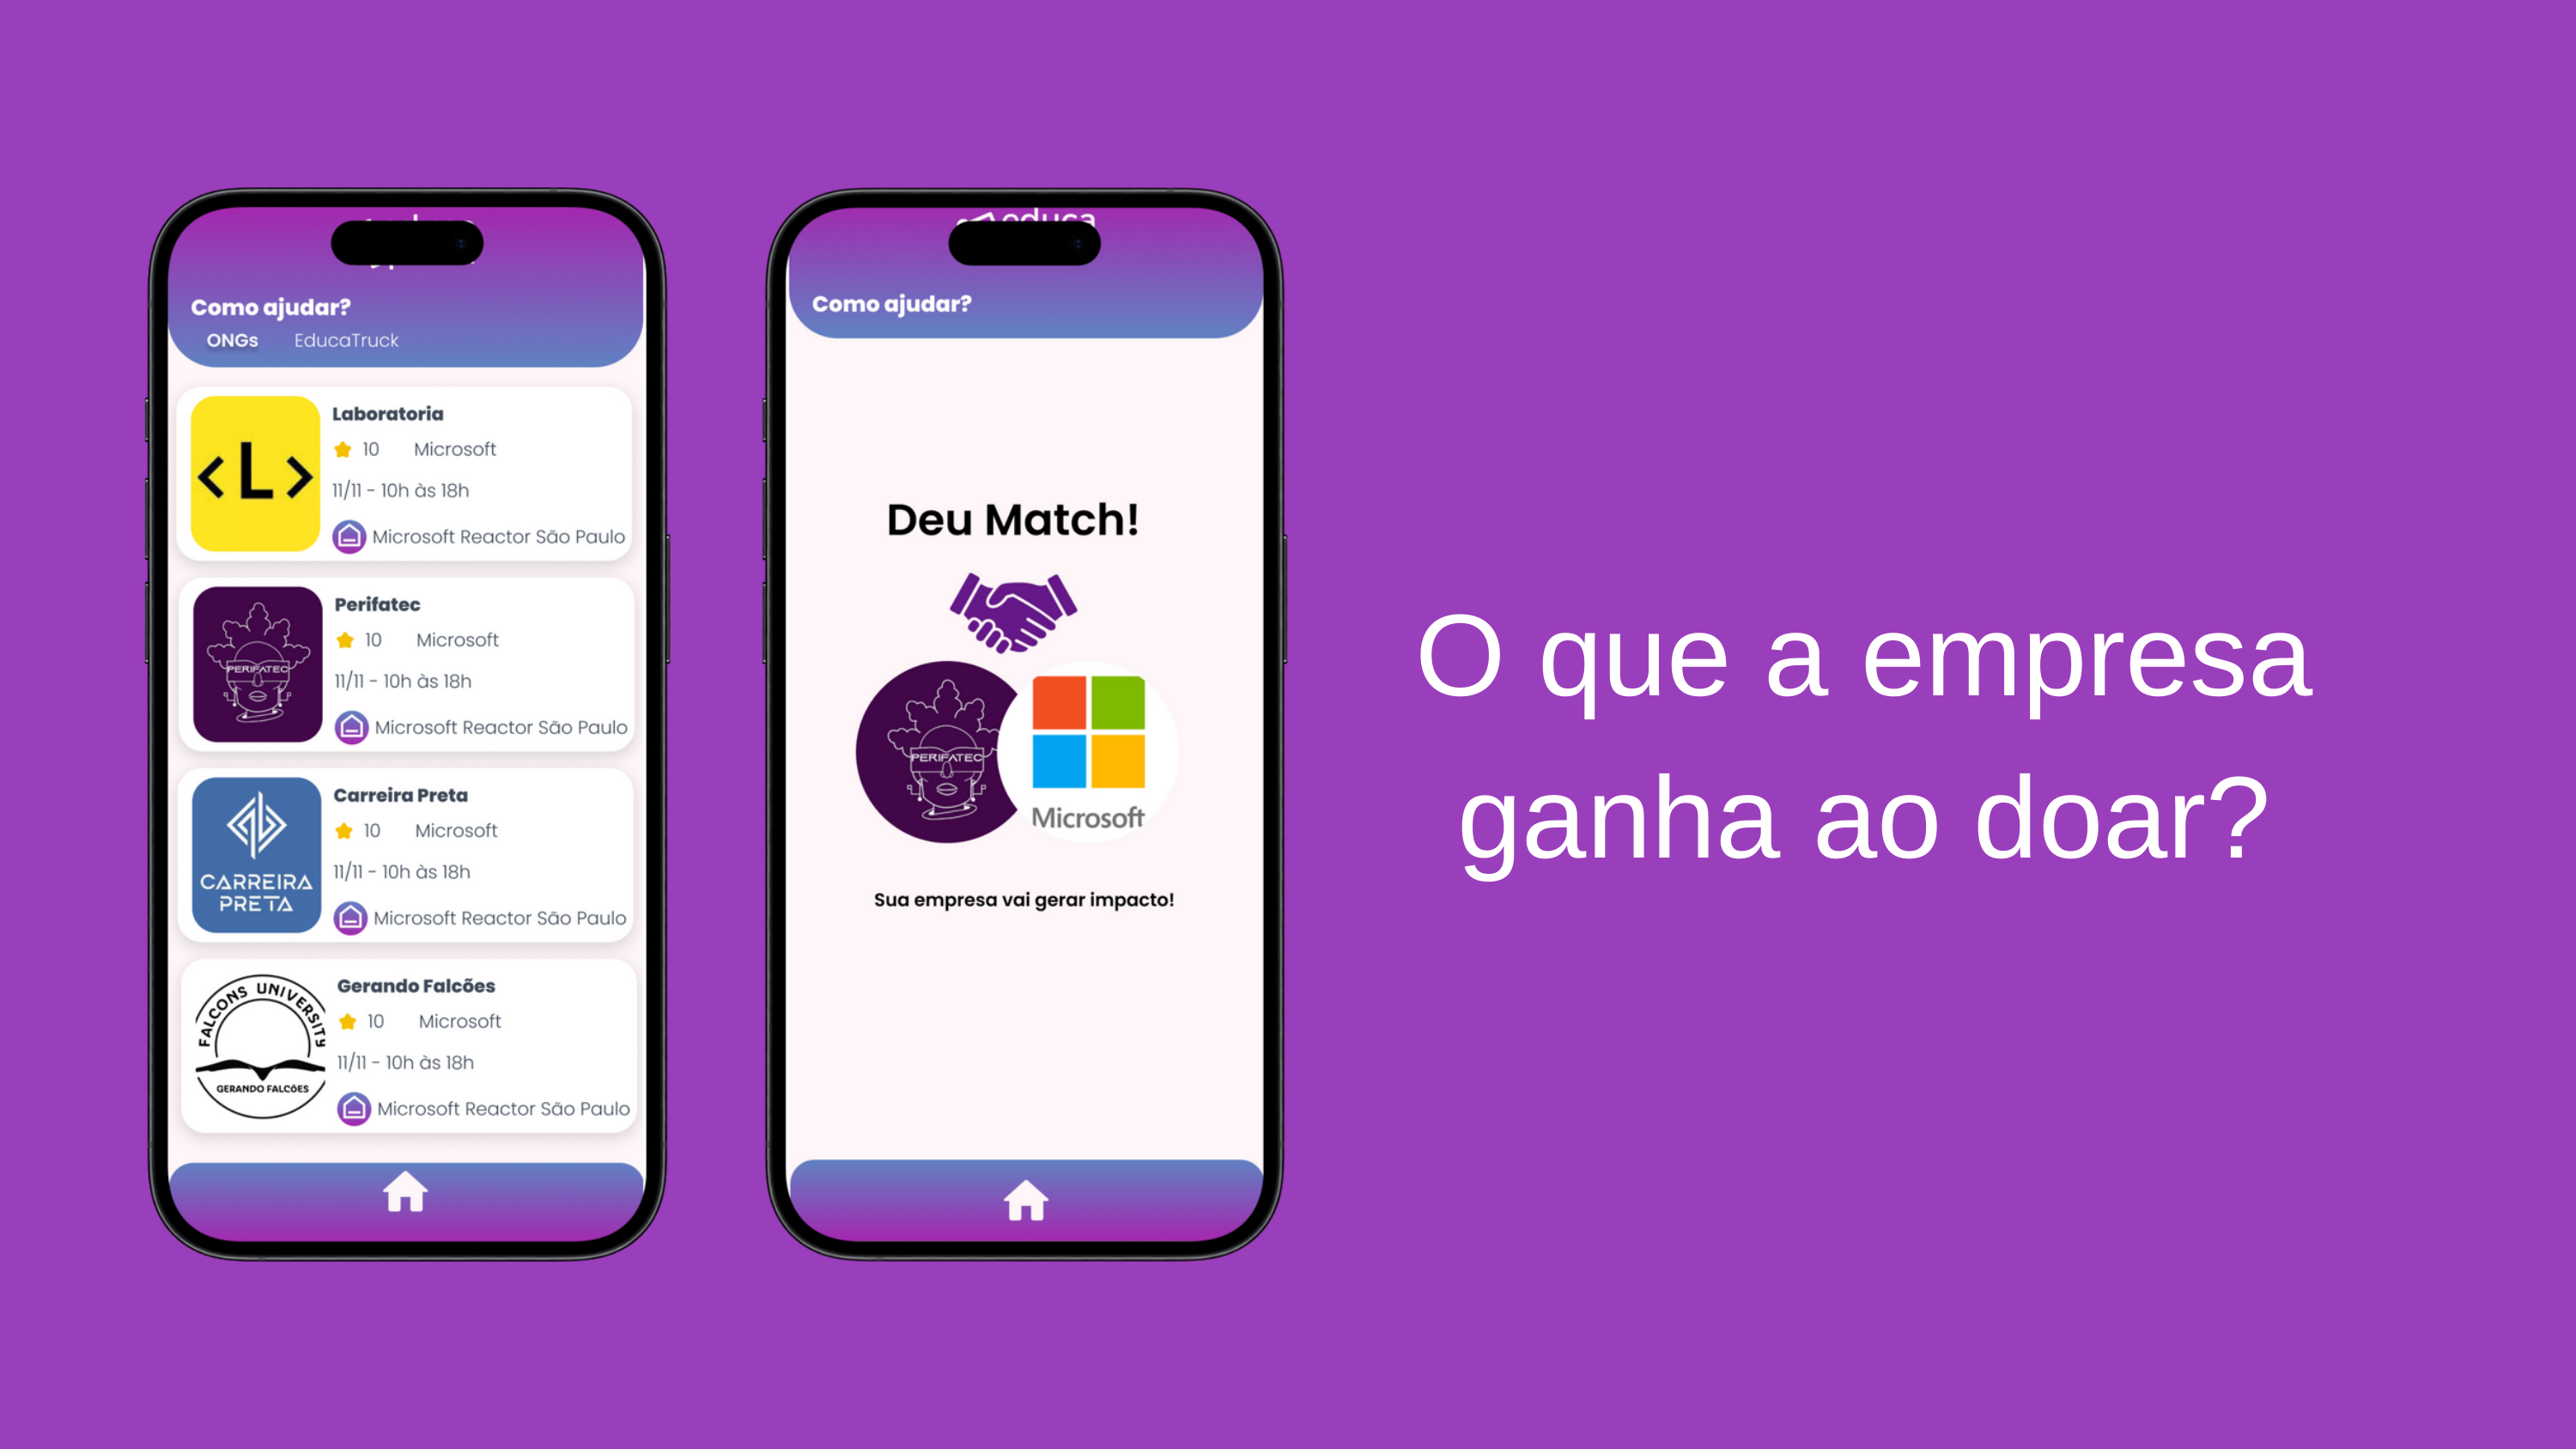

O que a empresa ganha ao doar?